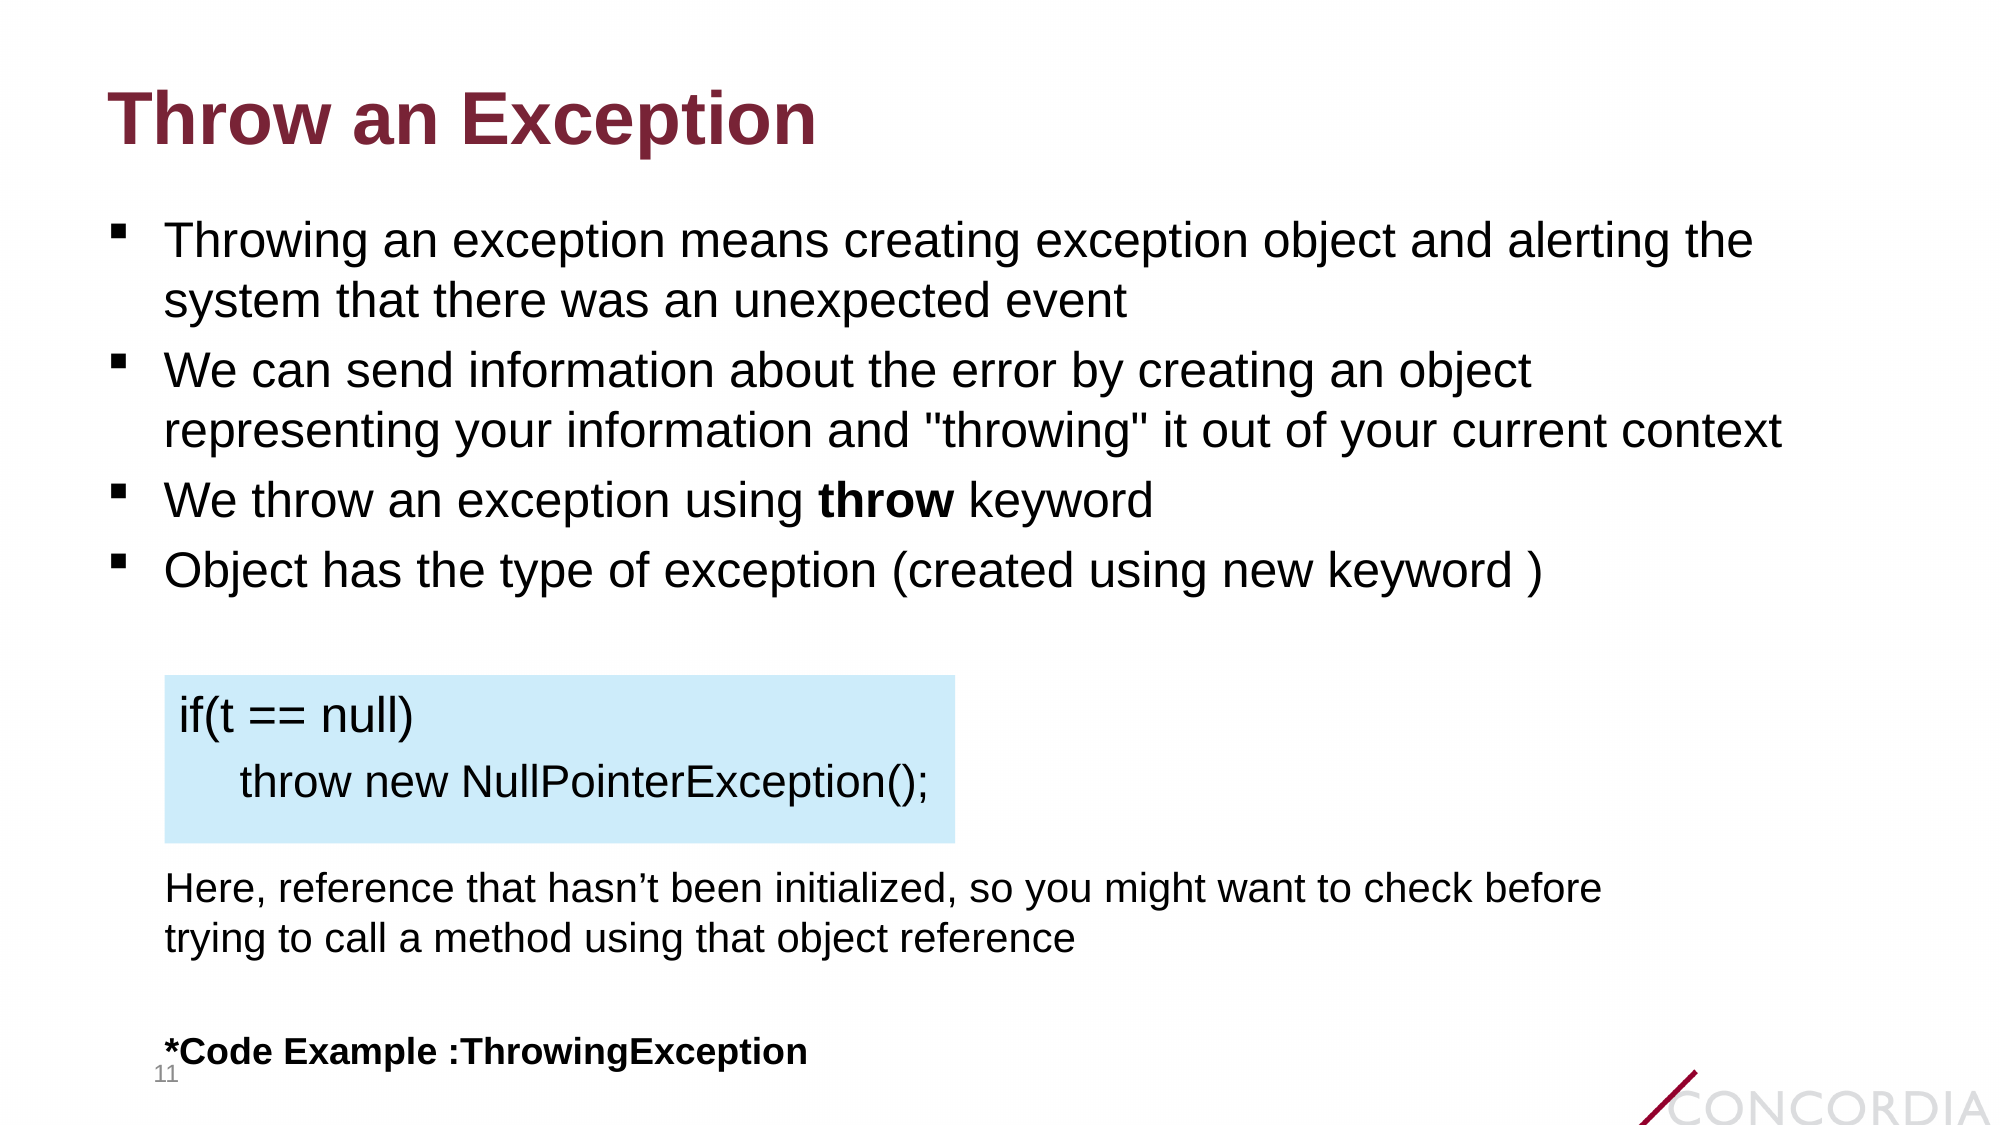

# Throw an Exception
Throwing an exception means creating exception object and alerting the system that there was an unexpected event
We can send information about the error by creating an object representing your information and "throwing" it out of your current context
We throw an exception using throw keyword
Object has the type of exception (created using new keyword )

 if(t == null)
throw new NullPointerException();
Here, reference that hasn’t been initialized, so you might want to check before trying to call a method using that object reference

*Code Example :ThrowingException
11